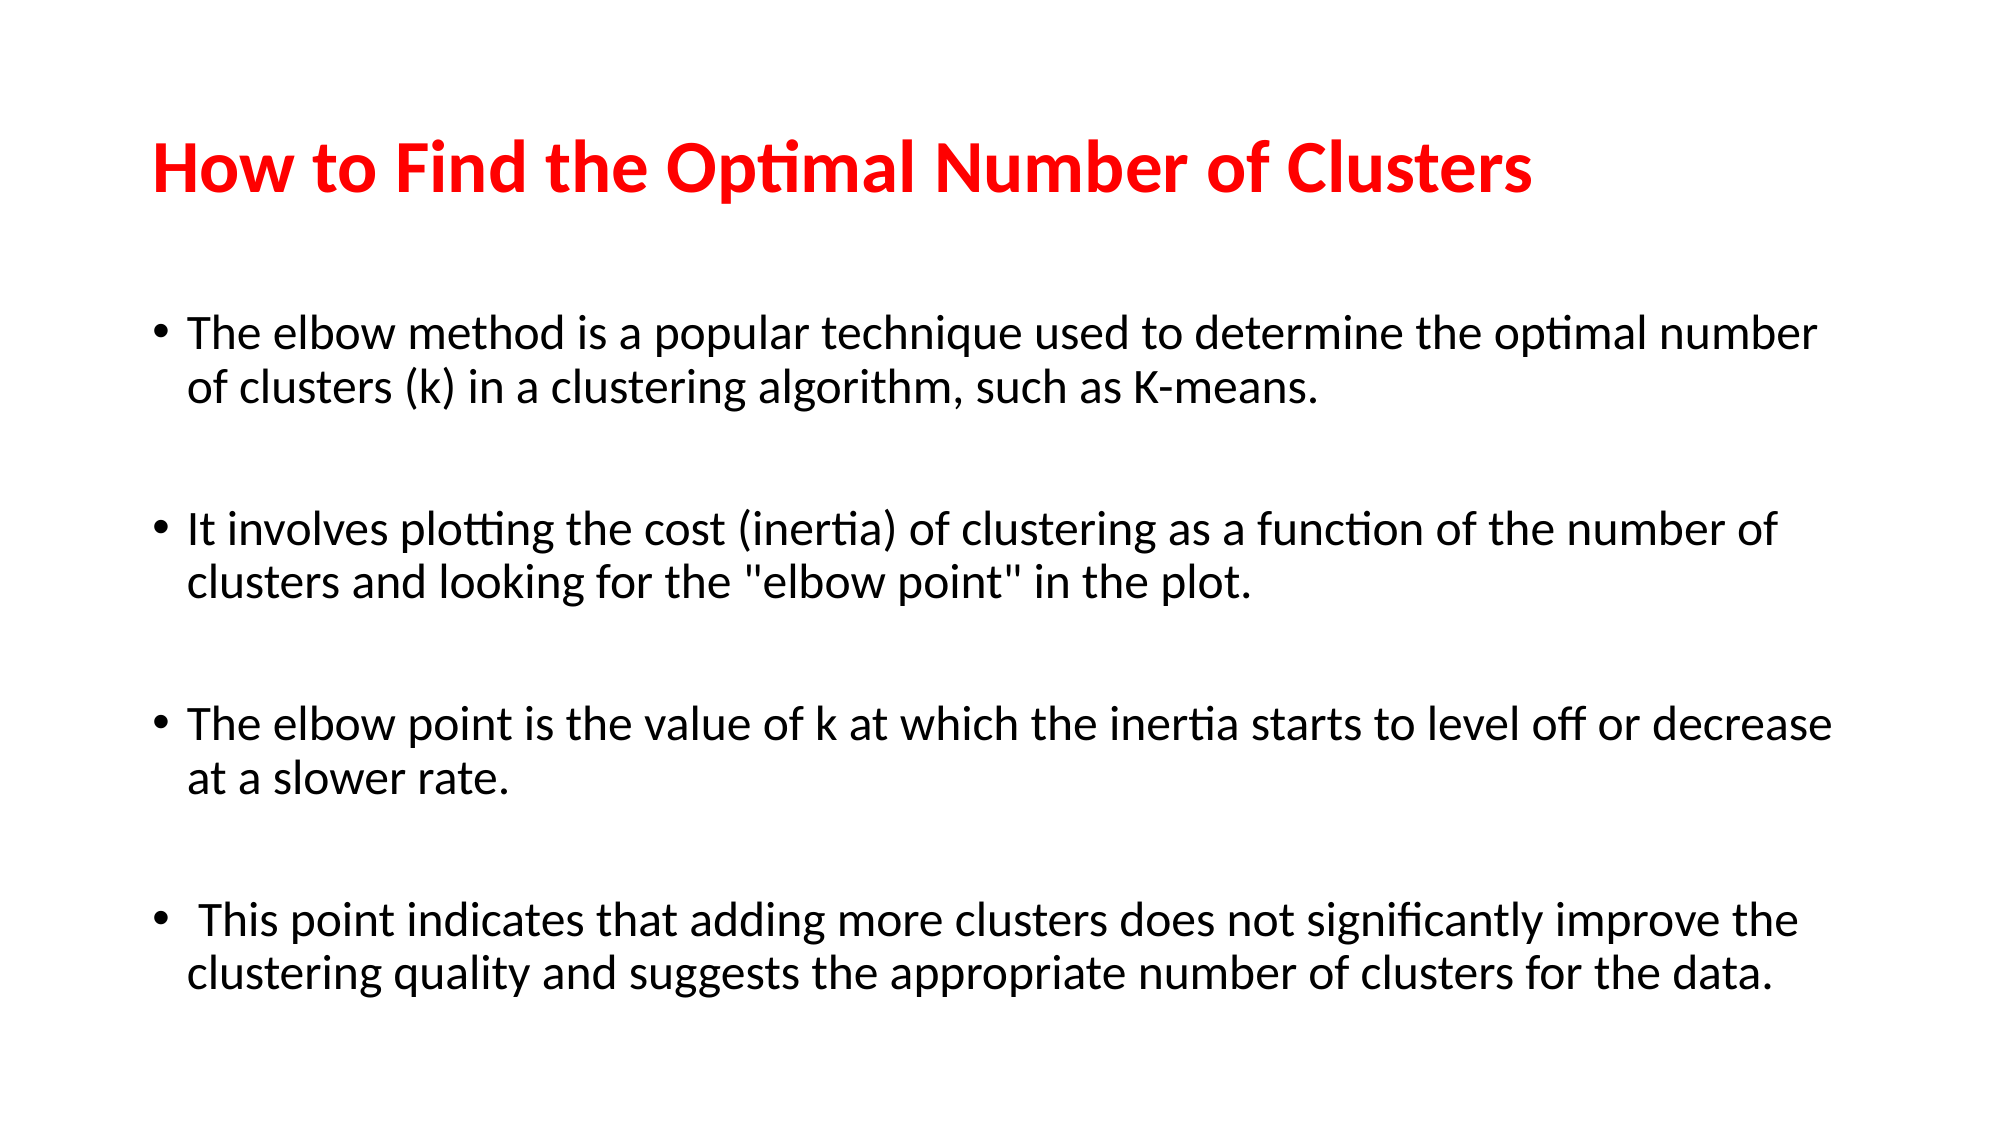

# How to Find the Optimal Number of Clusters
The elbow method is a popular technique used to determine the optimal number of clusters (k) in a clustering algorithm, such as K-means.

It involves plotting the cost (inertia) of clustering as a function of the number of clusters and looking for the "elbow point" in the plot.

The elbow point is the value of k at which the inertia starts to level off or decrease at a slower rate.

 This point indicates that adding more clusters does not significantly improve the clustering quality and suggests the appropriate number of clusters for the data.